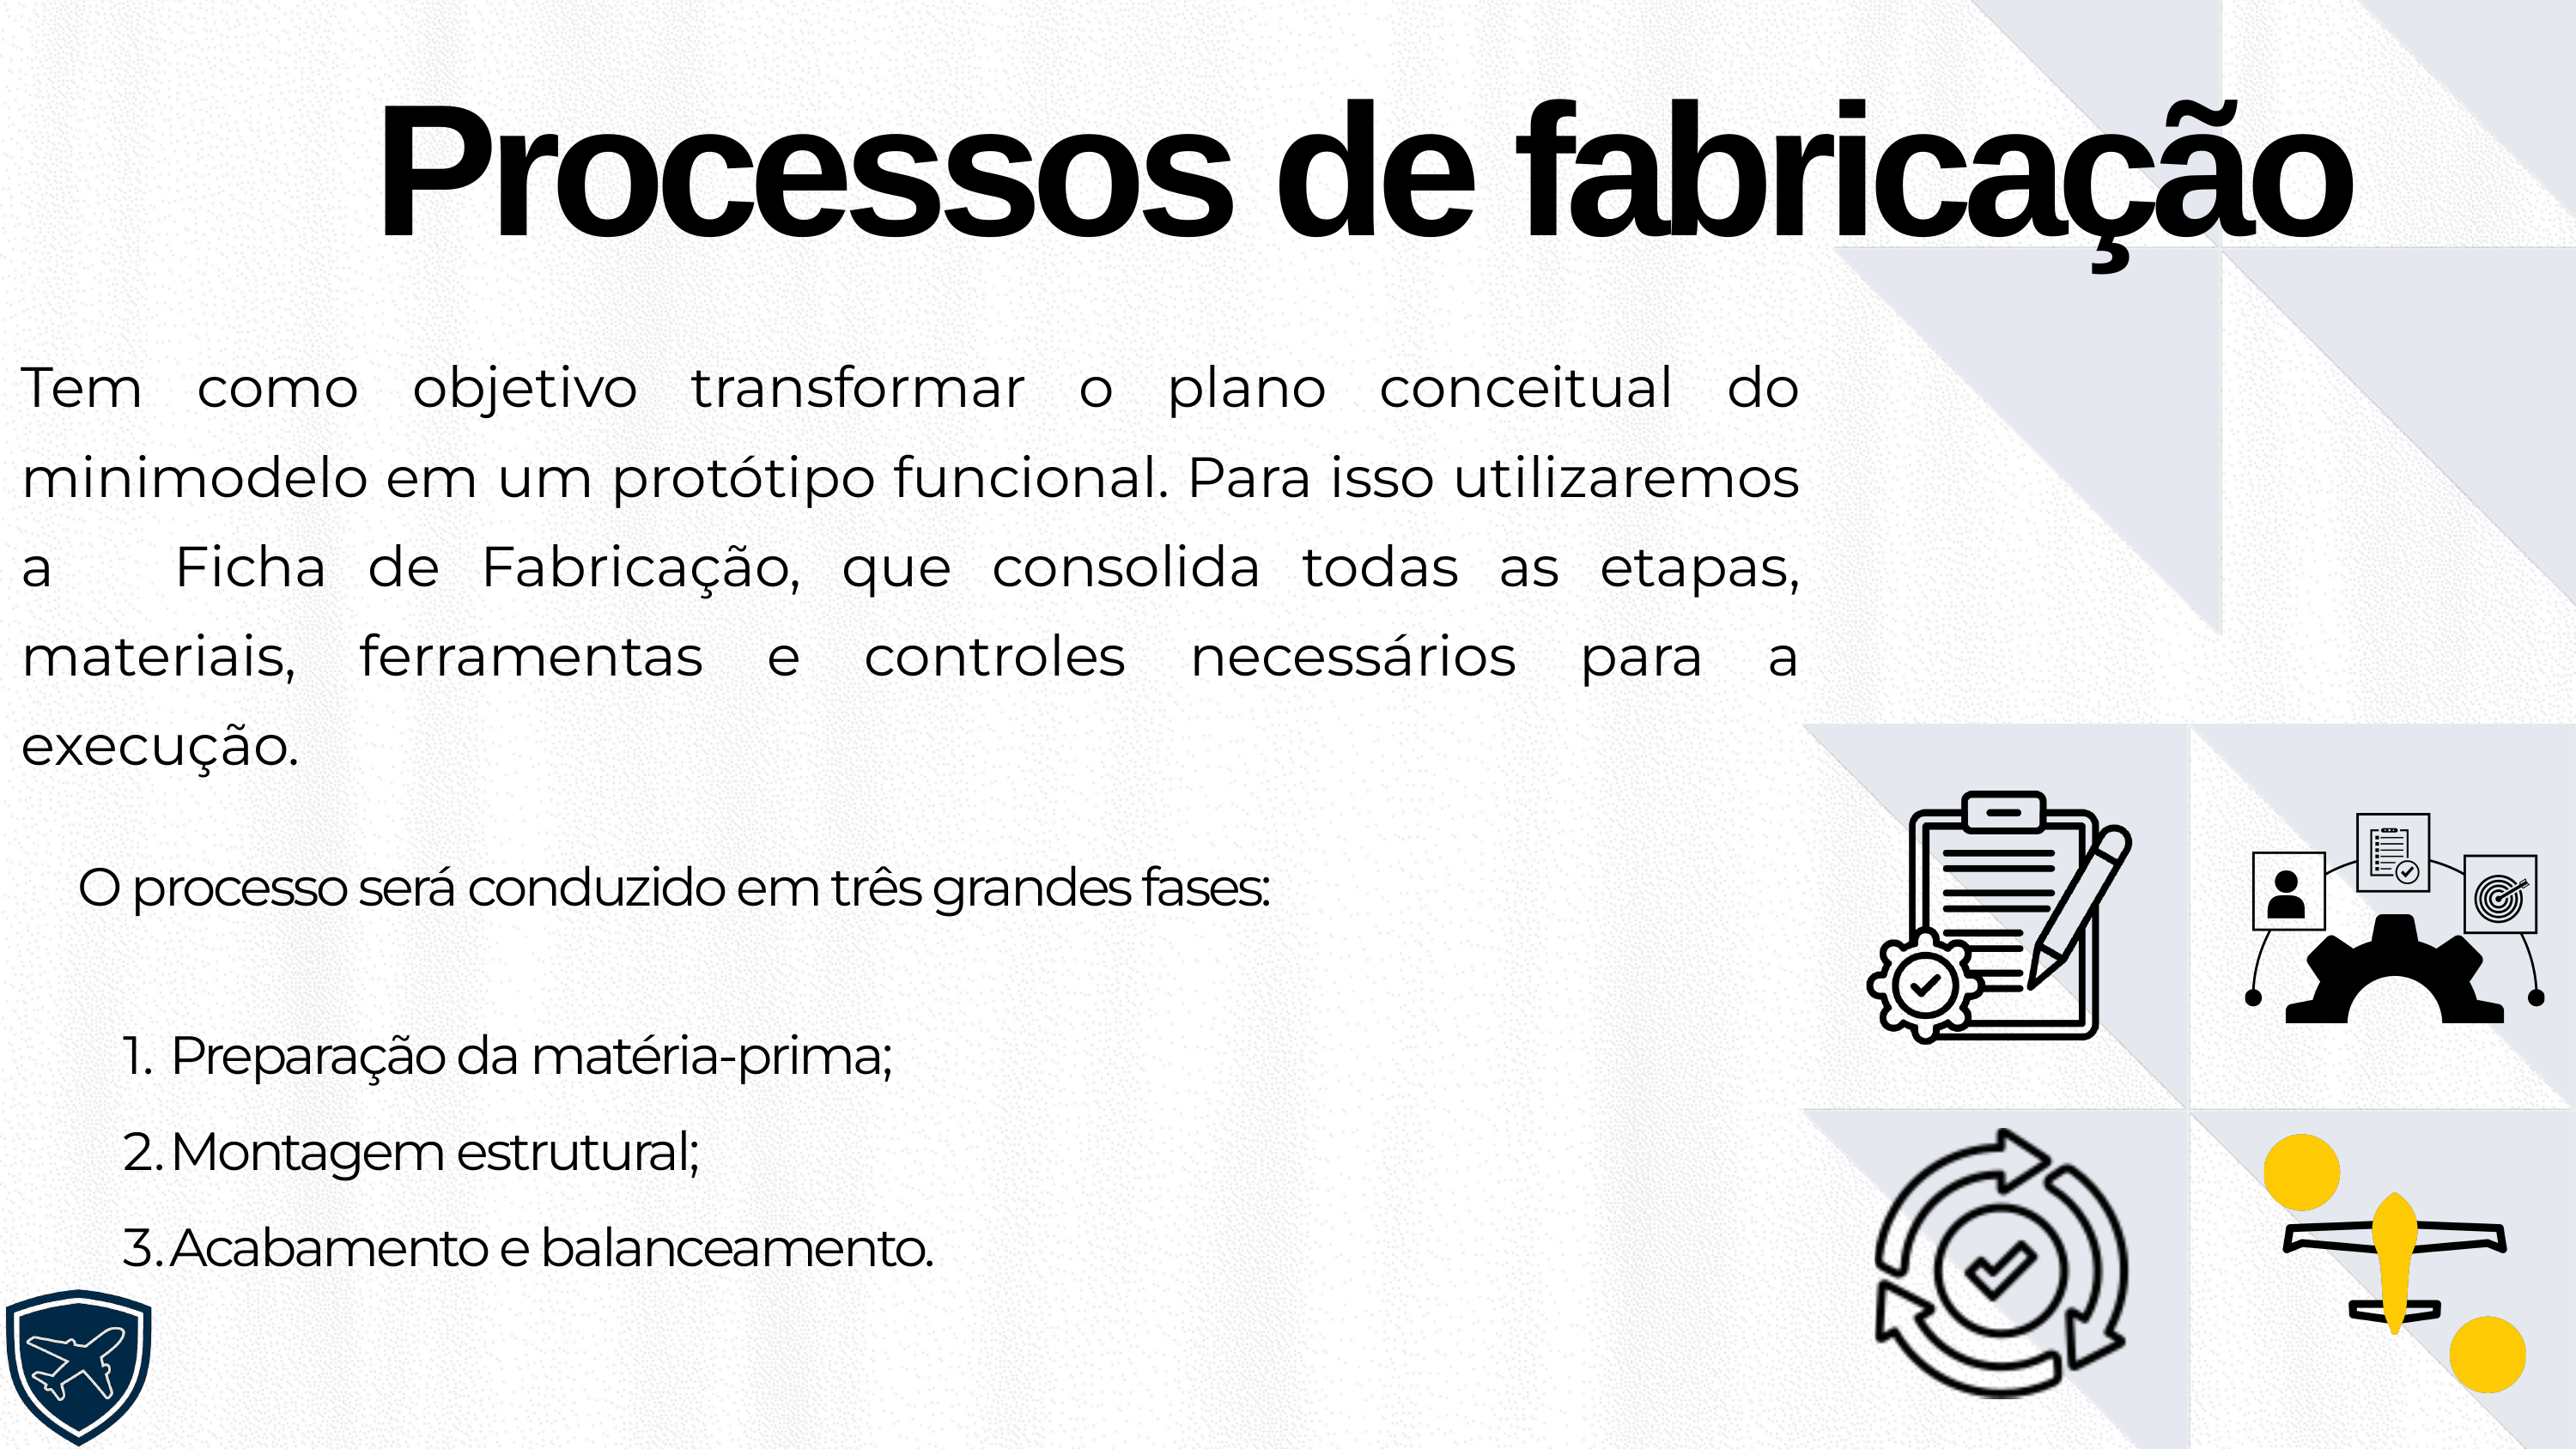

Processos de fabricação
Tem como objetivo transformar o plano conceitual do minimodelo em um protótipo funcional. Para isso utilizaremos a   Ficha de Fabricação, que consolida todas as etapas, materiais, ferramentas e controles necessários para a execução.

O processo será conduzido em três grandes fases:

Preparação da matéria-prima;
Montagem estrutural;
Acabamento e balanceamento.